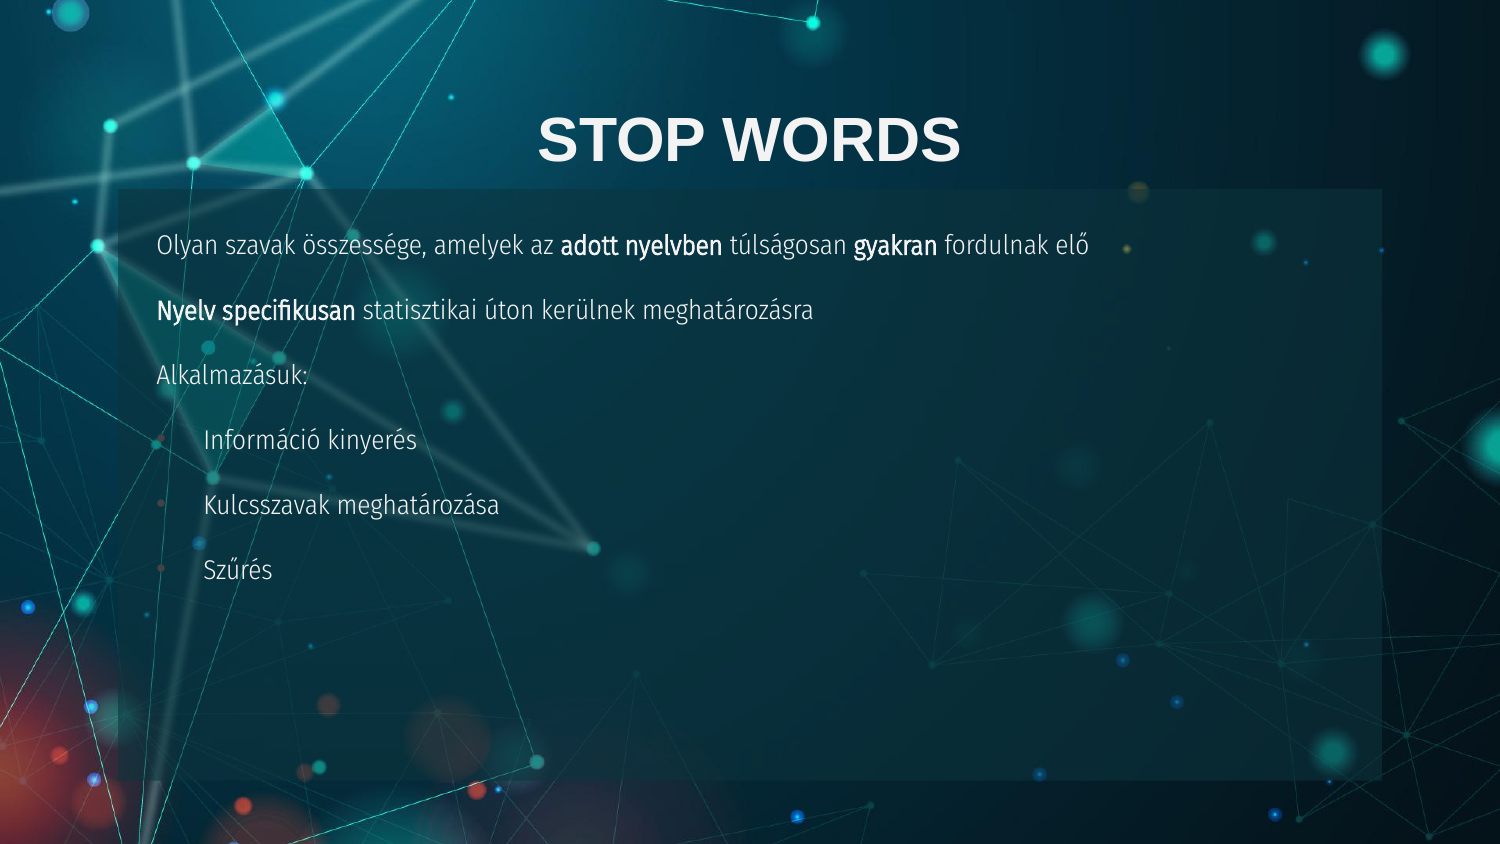

# STOP WORDS
Olyan szavak összessége, amelyek az adott nyelvben túlságosan gyakran fordulnak elő

Nyelv specifikusan statisztikai úton kerülnek meghatározásra

Alkalmazásuk:

Információ kinyerés

Kulcsszavak meghatározása

Szűrés